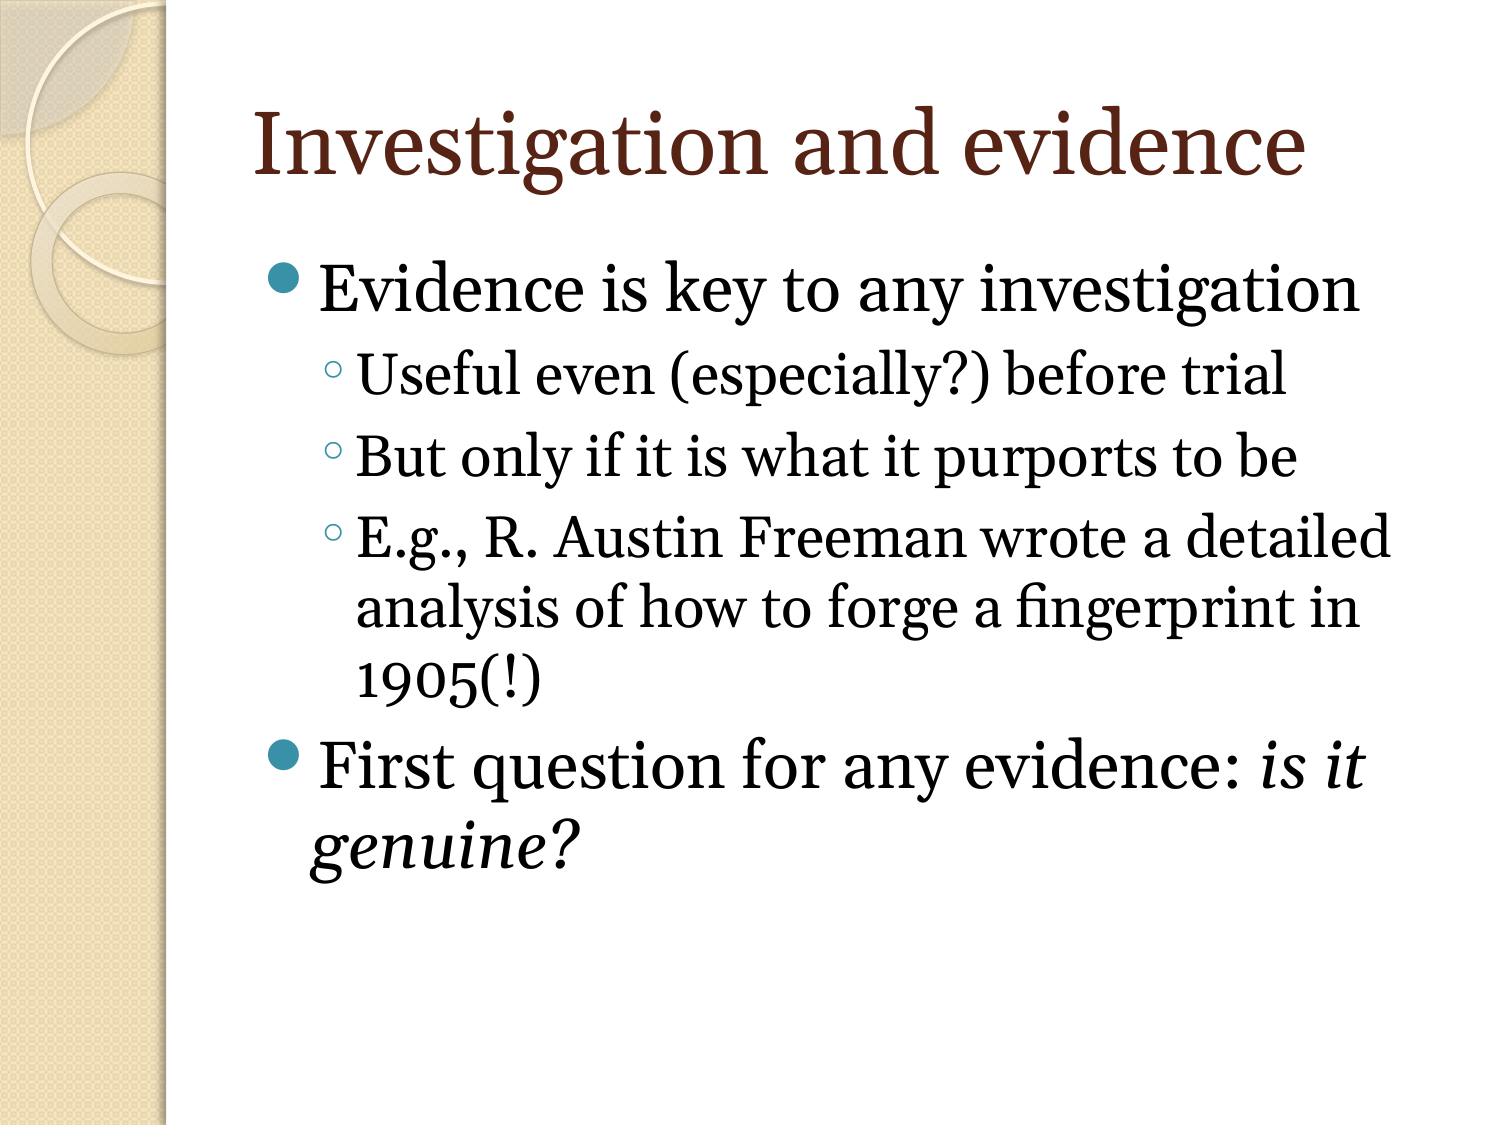

# Investigation and evidence
Evidence is key to any investigation
Useful even (especially?) before trial
But only if it is what it purports to be
E.g., R. Austin Freeman wrote a detailed analysis of how to forge a fingerprint in 1905(!)
First question for any evidence: is it genuine?